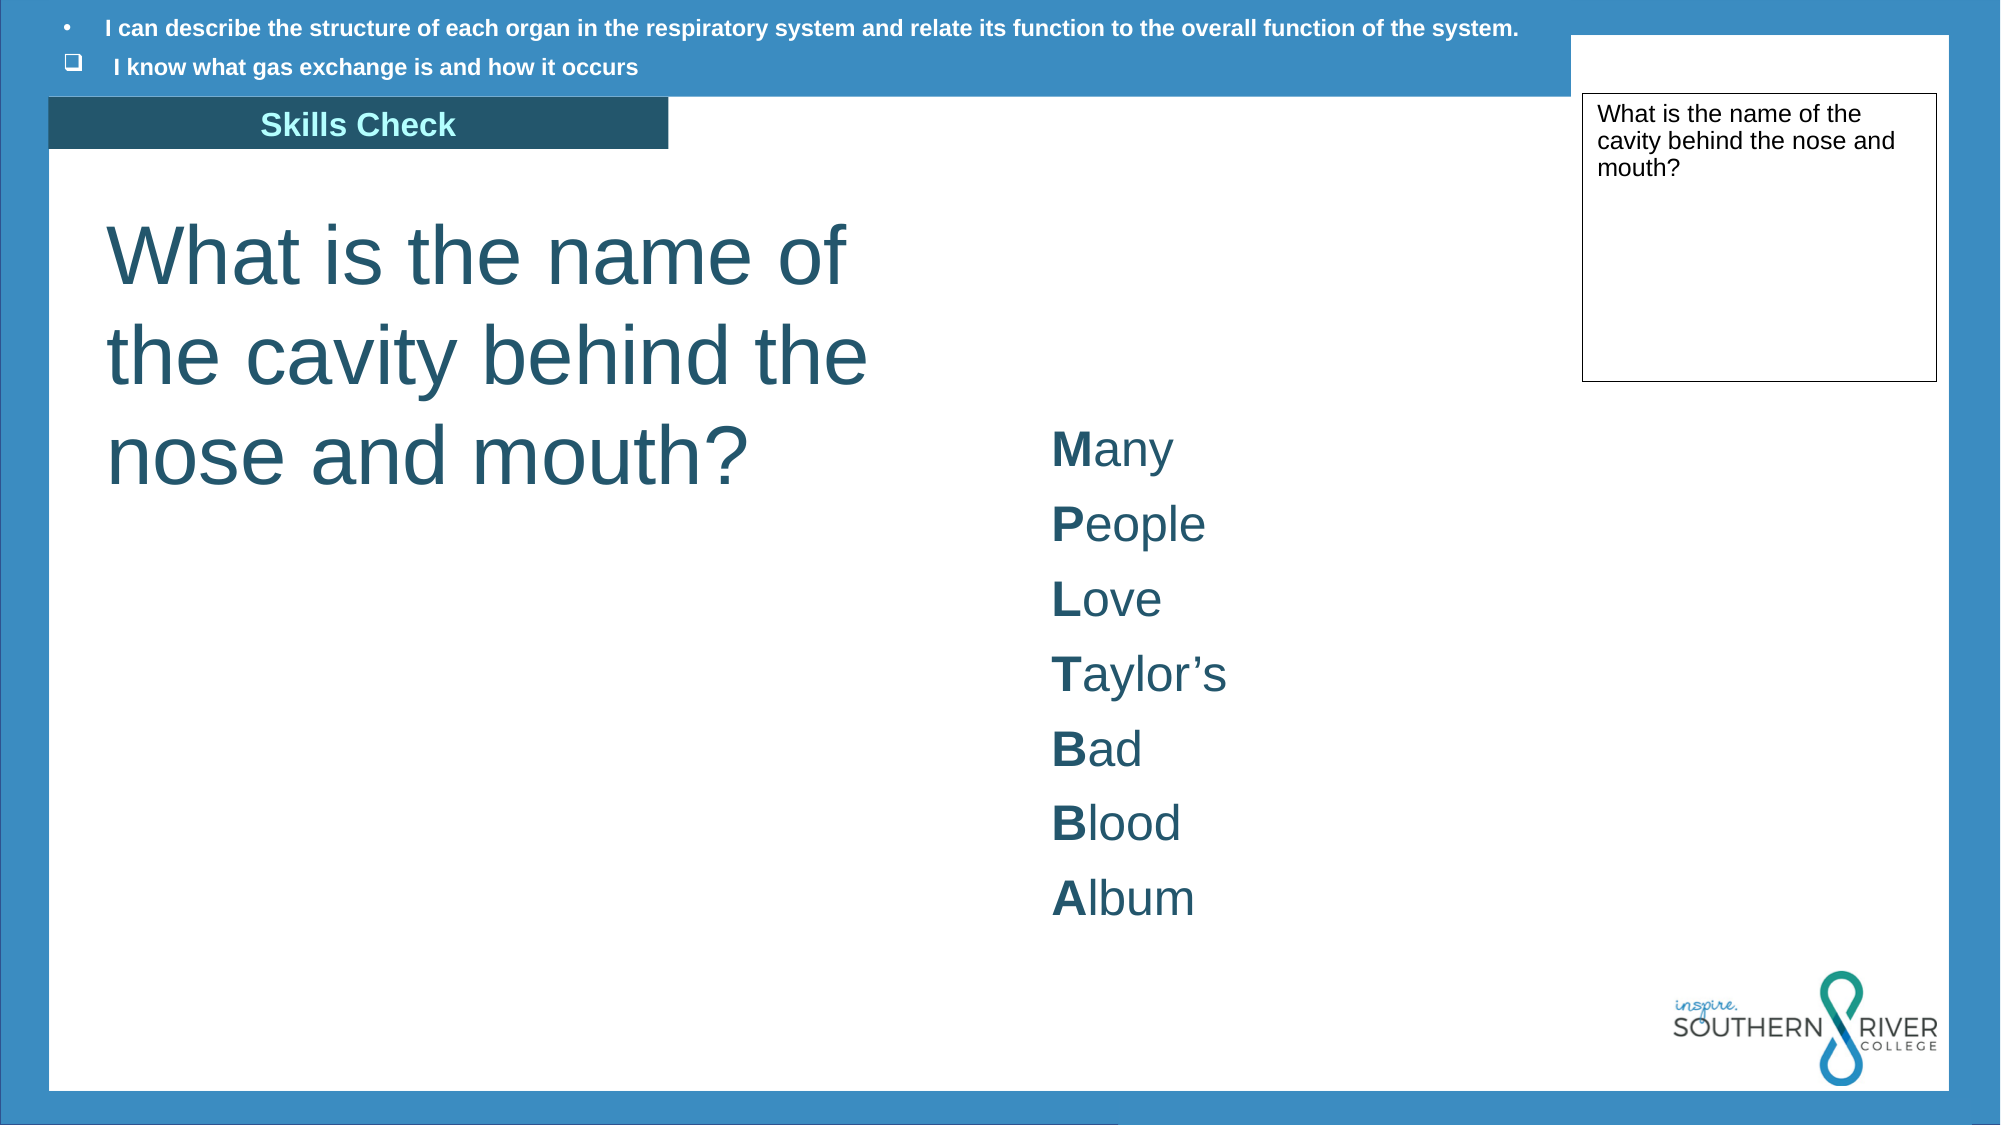

I can describe the structure of each organ in the respiratory system and relate its function to the overall function of the system.
I know what gas exchange is and how it occurs

What is the name of the cavity behind the nose and mouth?

What is the name of the cavity behind the nose and mouth?
Many
People
Love
Taylor’s
Bad
Blood
Album